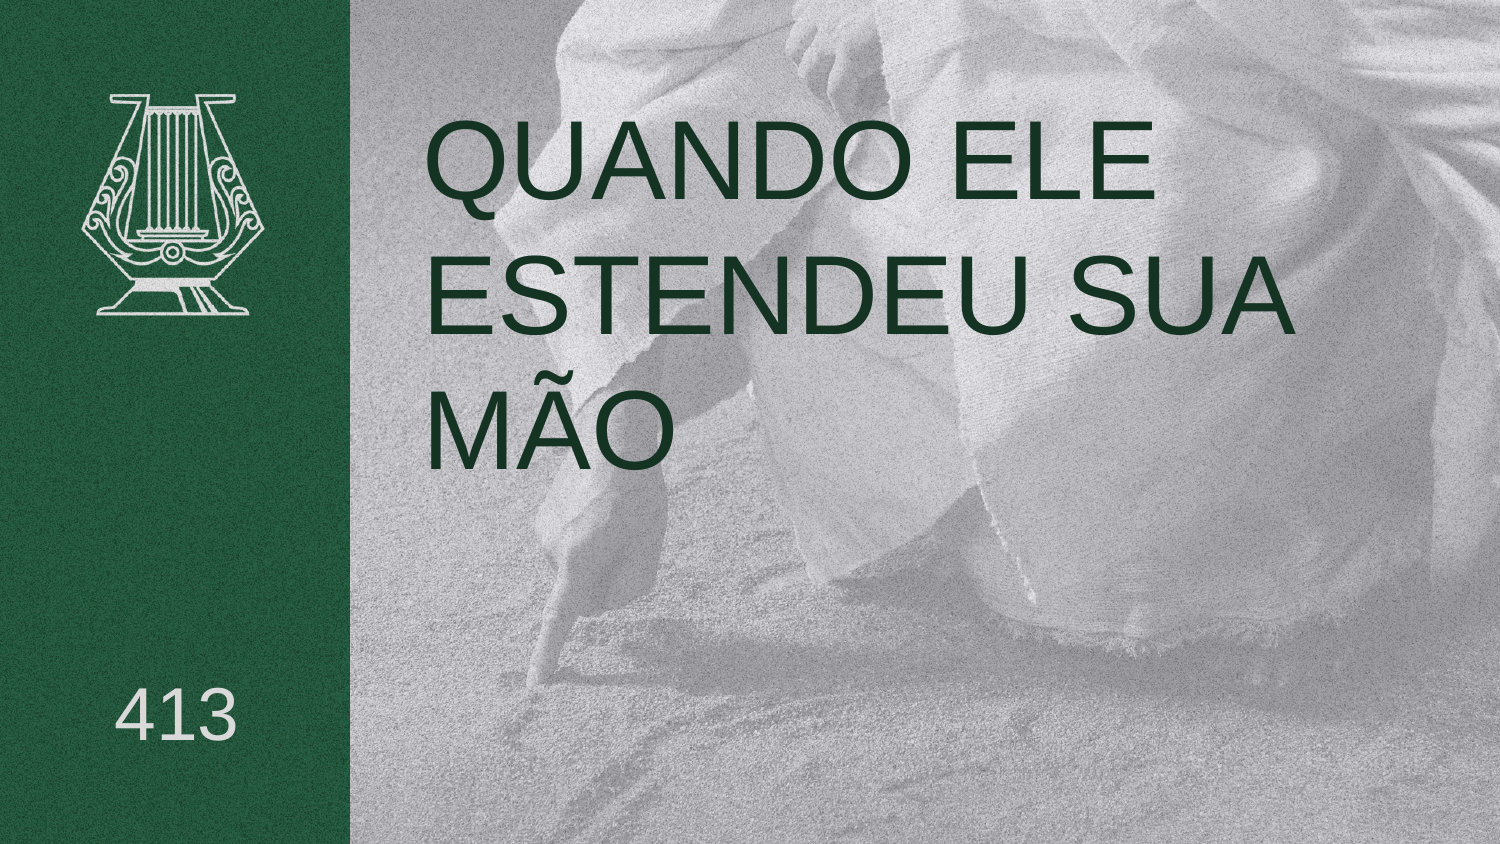

# QUANDO ELE ESTENDEU SUA MÃO
413